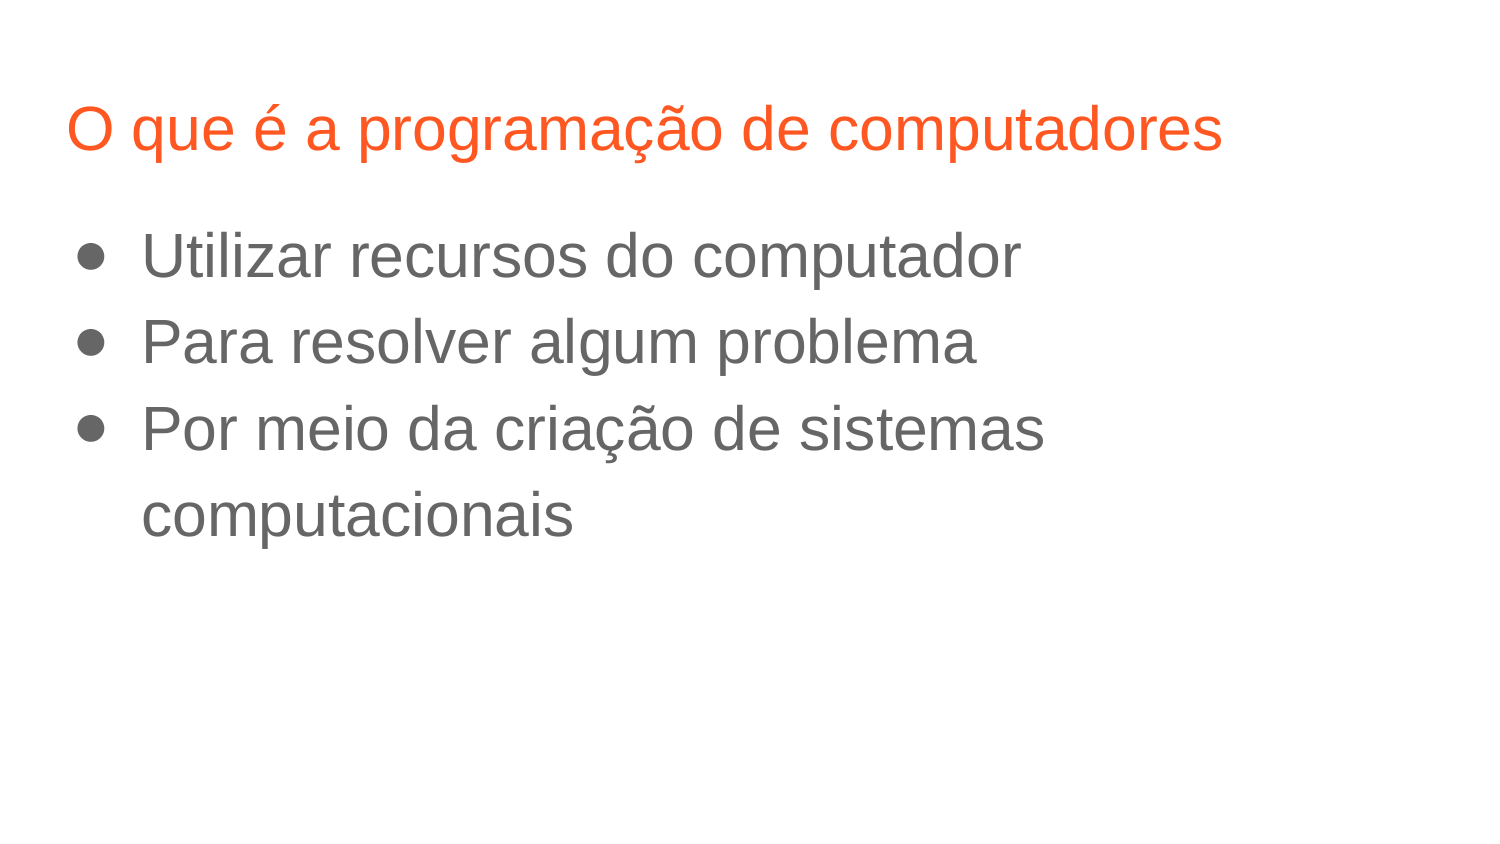

# O que é a programação de computadores
Utilizar recursos do computador
Para resolver algum problema
Por meio da criação de sistemas computacionais